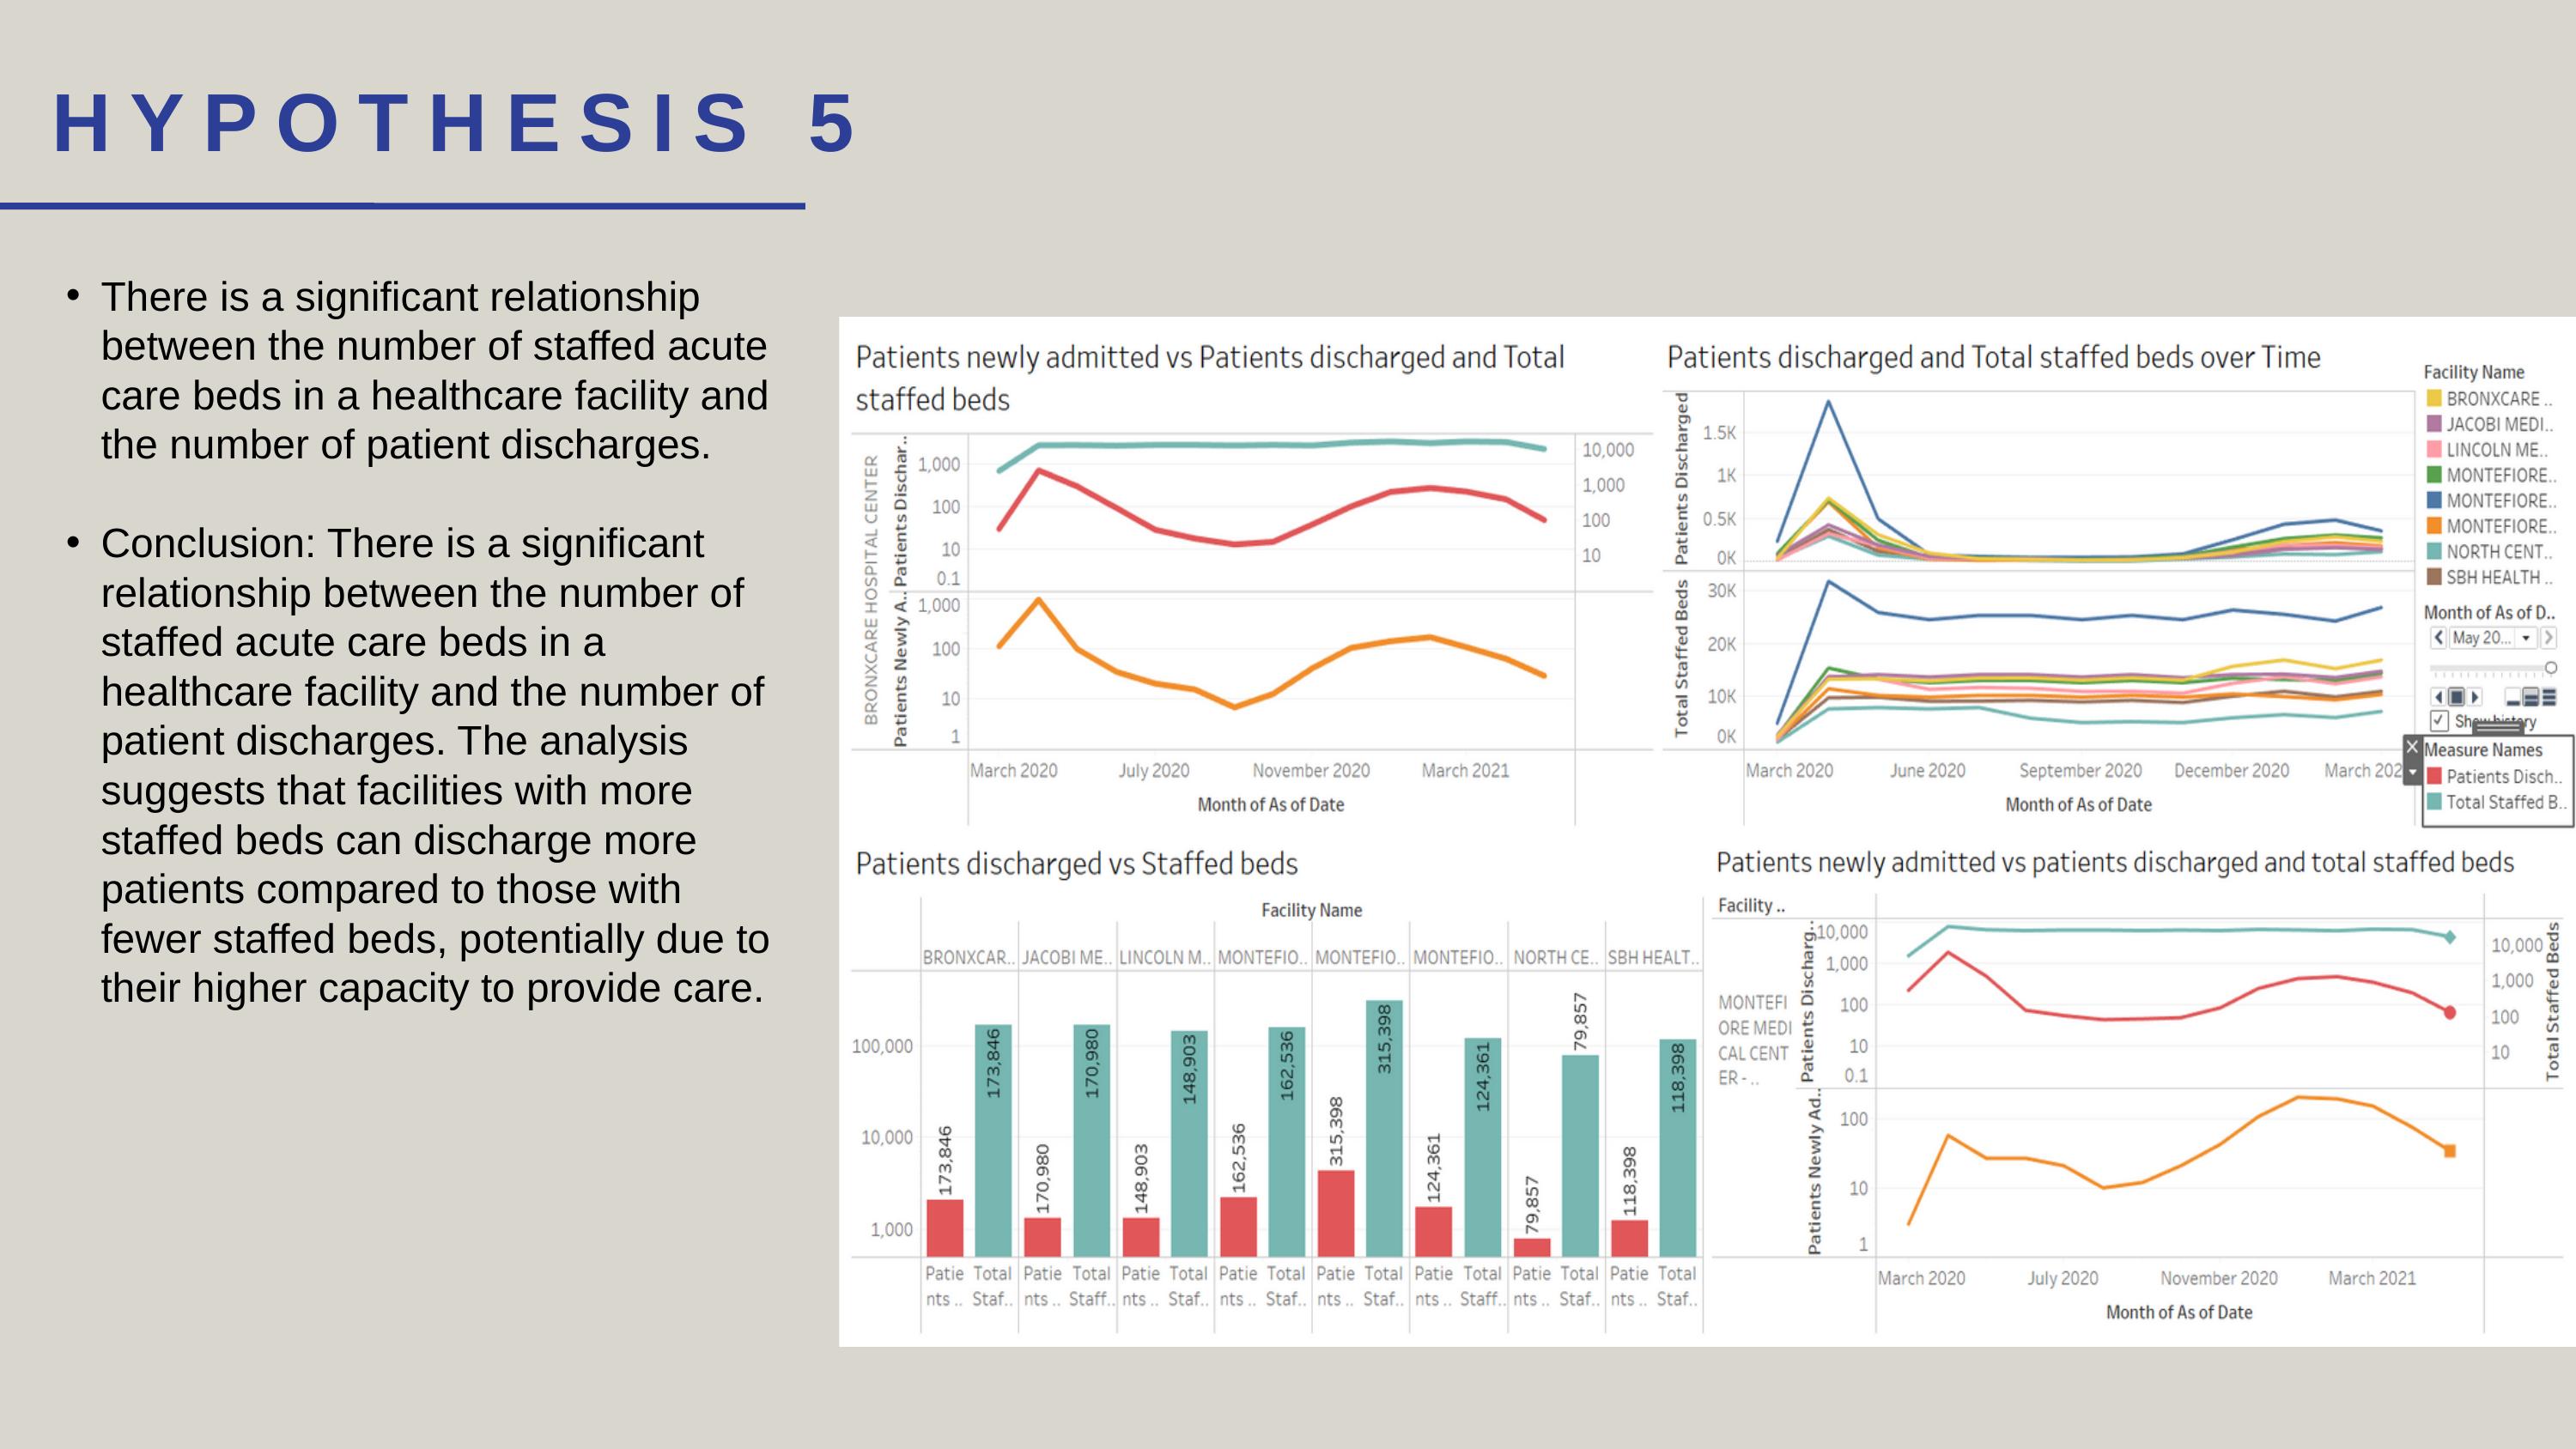

HYPOTHESIS 5

There is a significant relationship between the number of staffed acute care beds in a healthcare facility and the number of patient discharges.

Conclusion: There is a significant relationship between the number of staffed acute care beds in a healthcare facility and the number of patient discharges. The analysis suggests that facilities with more staffed beds can discharge more patients compared to those with fewer staffed beds, potentially due to their higher capacity to provide care.